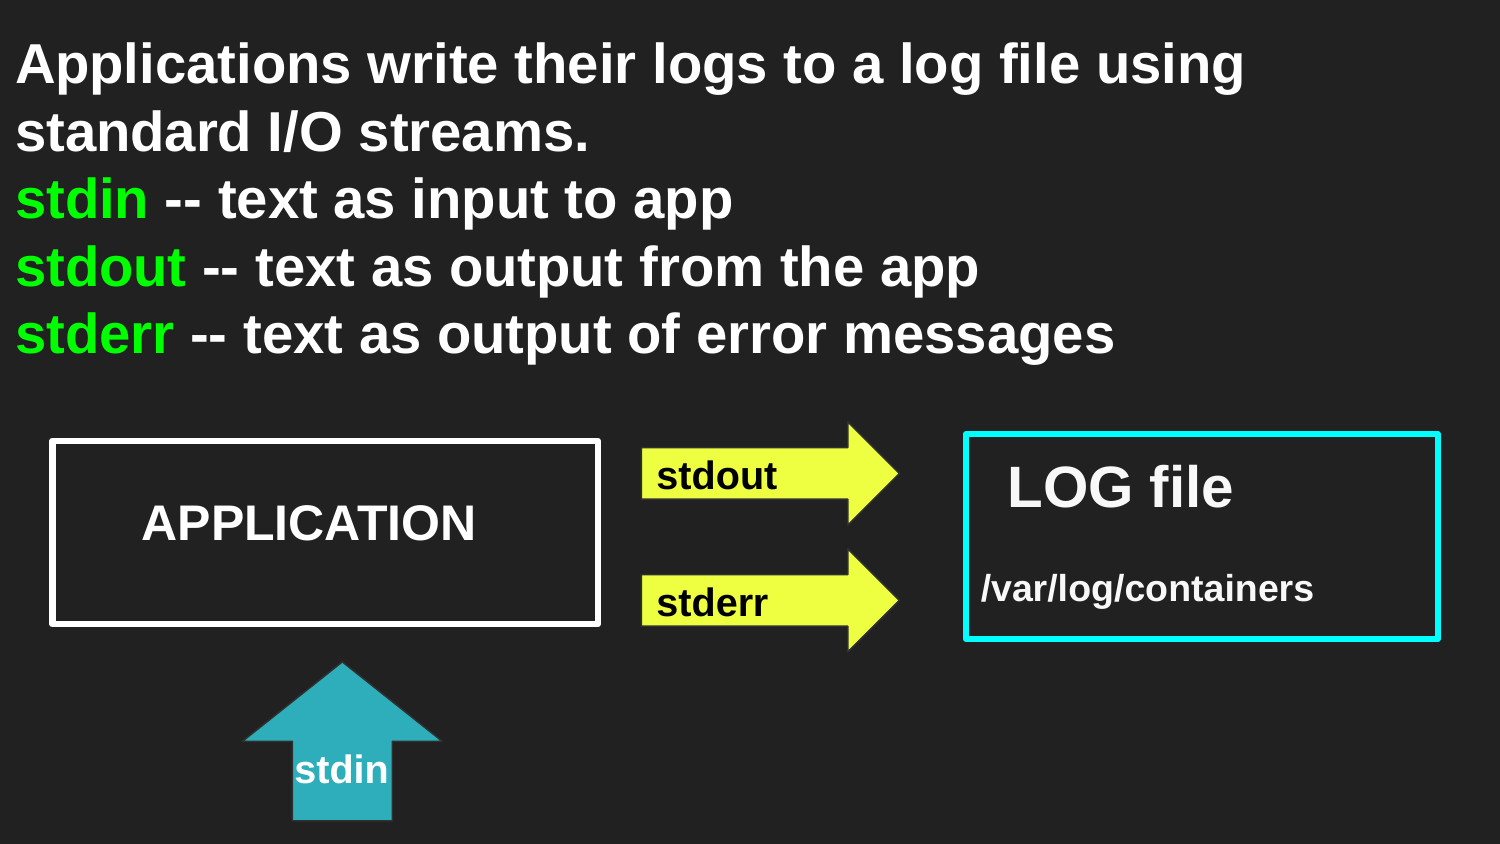

# Applications write their logs to a log file using standard I/O streams.
stdin -- text as input to app
stdout -- text as output from the app
stderr -- text as output of error messages

stdout
  LOG file

/var/log/containers

         APPLICATION
stderr

stdin